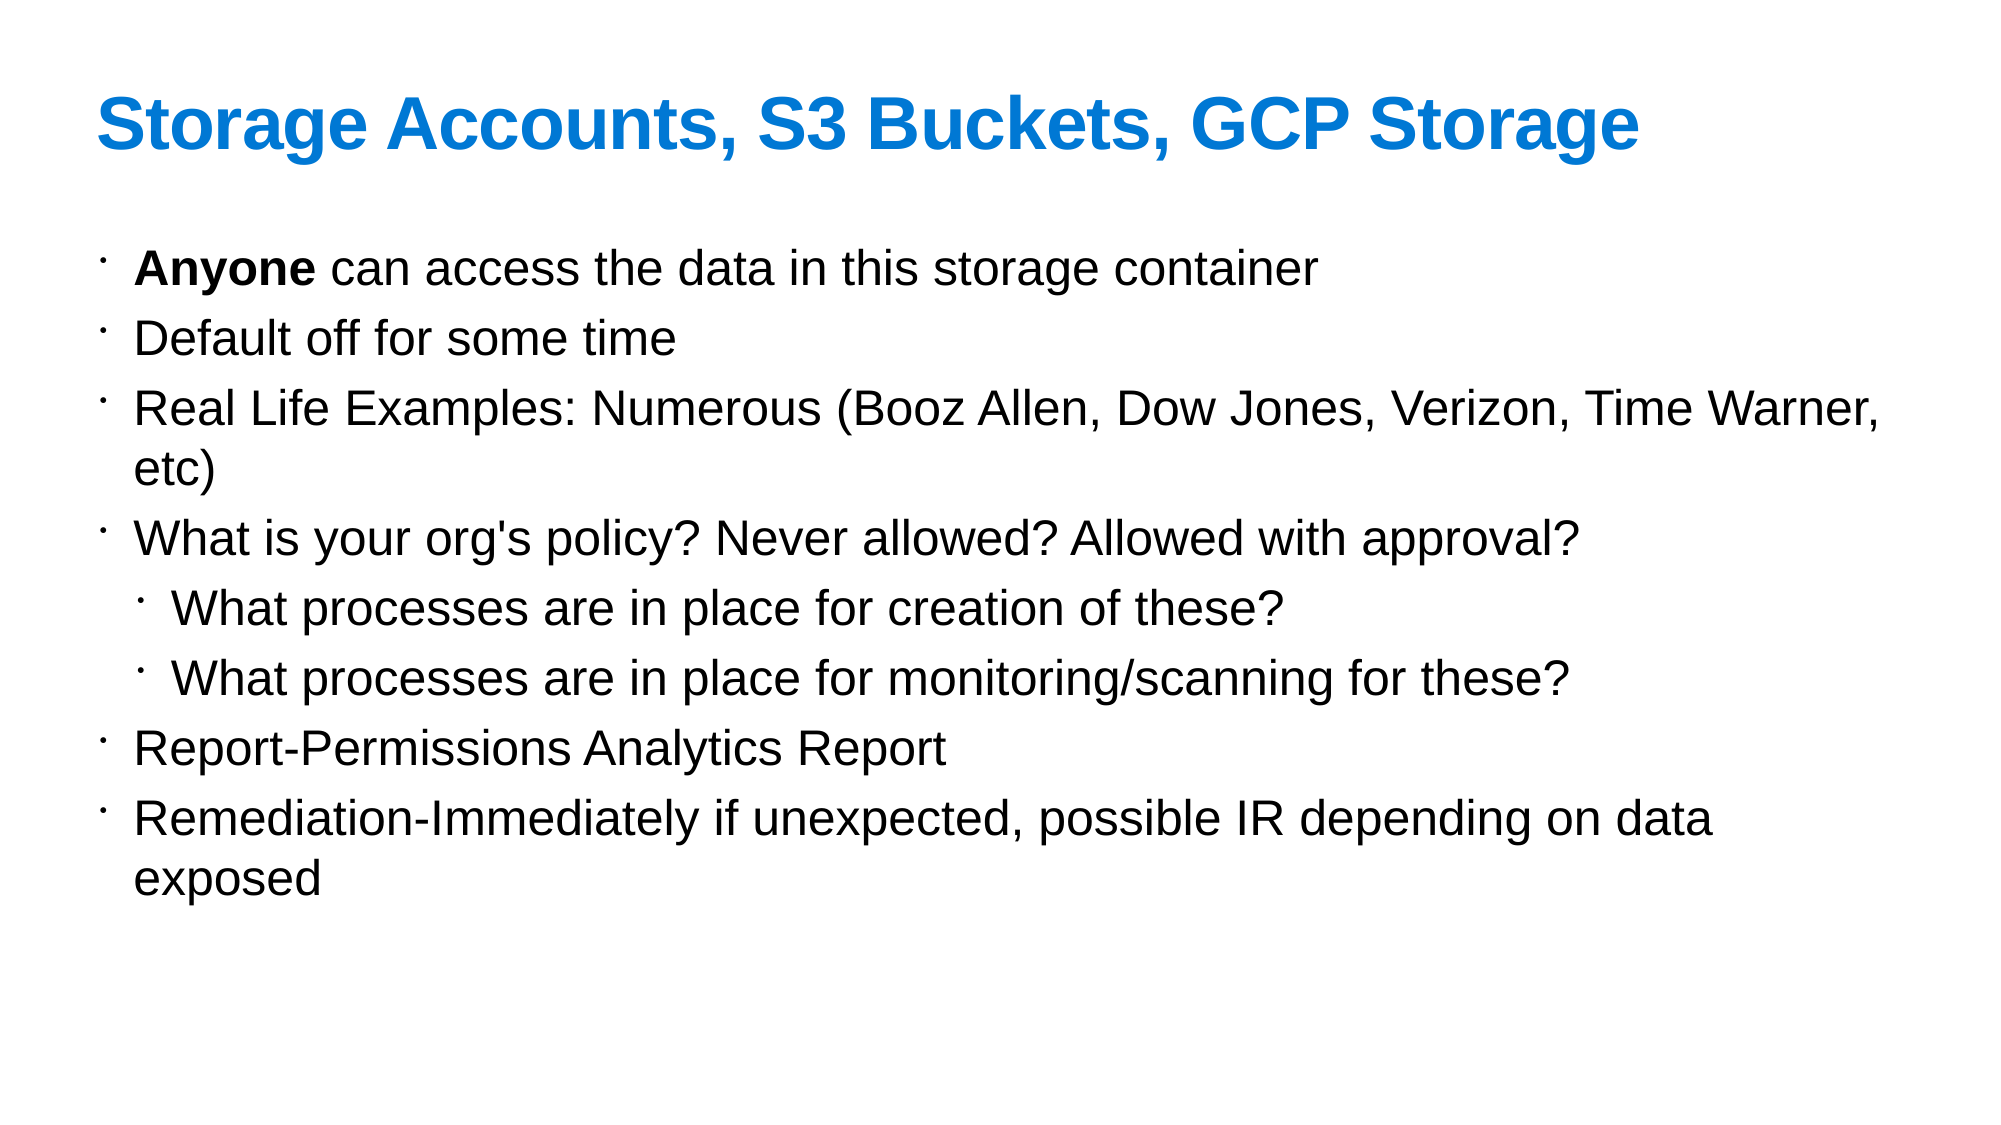

# Storage Accounts, S3 Buckets, GCP Storage
Anyone can access the data in this storage container
Default off for some time
Real Life Examples: Numerous (Booz Allen, Dow Jones, Verizon, Time Warner, etc)
What is your org's policy? Never allowed? Allowed with approval?
What processes are in place for creation of these?
What processes are in place for monitoring/scanning for these?
Report-Permissions Analytics Report
Remediation-Immediately if unexpected, possible IR depending on data exposed